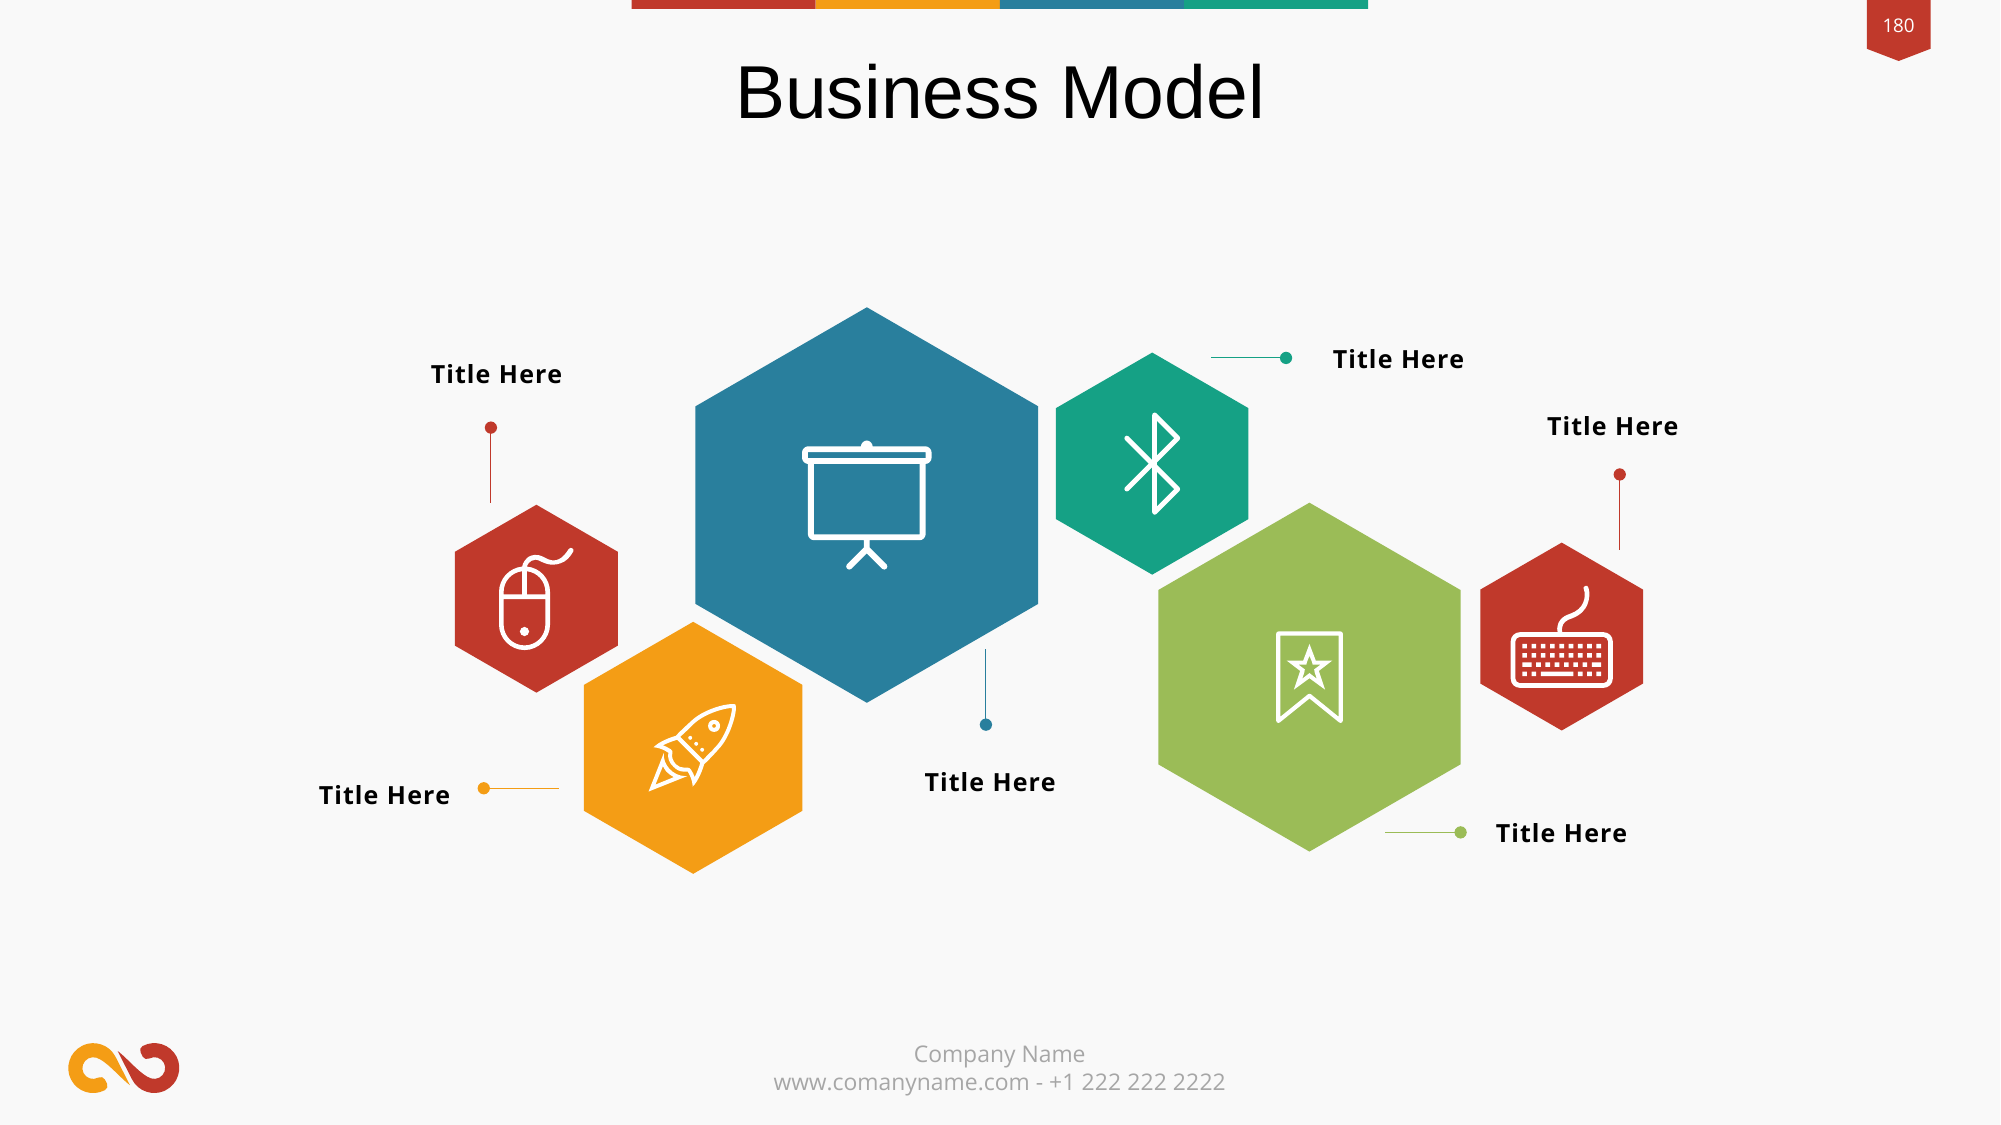

Business Model

Title Here
Title Here

Title Here

Title Here
Title Here
Title Here